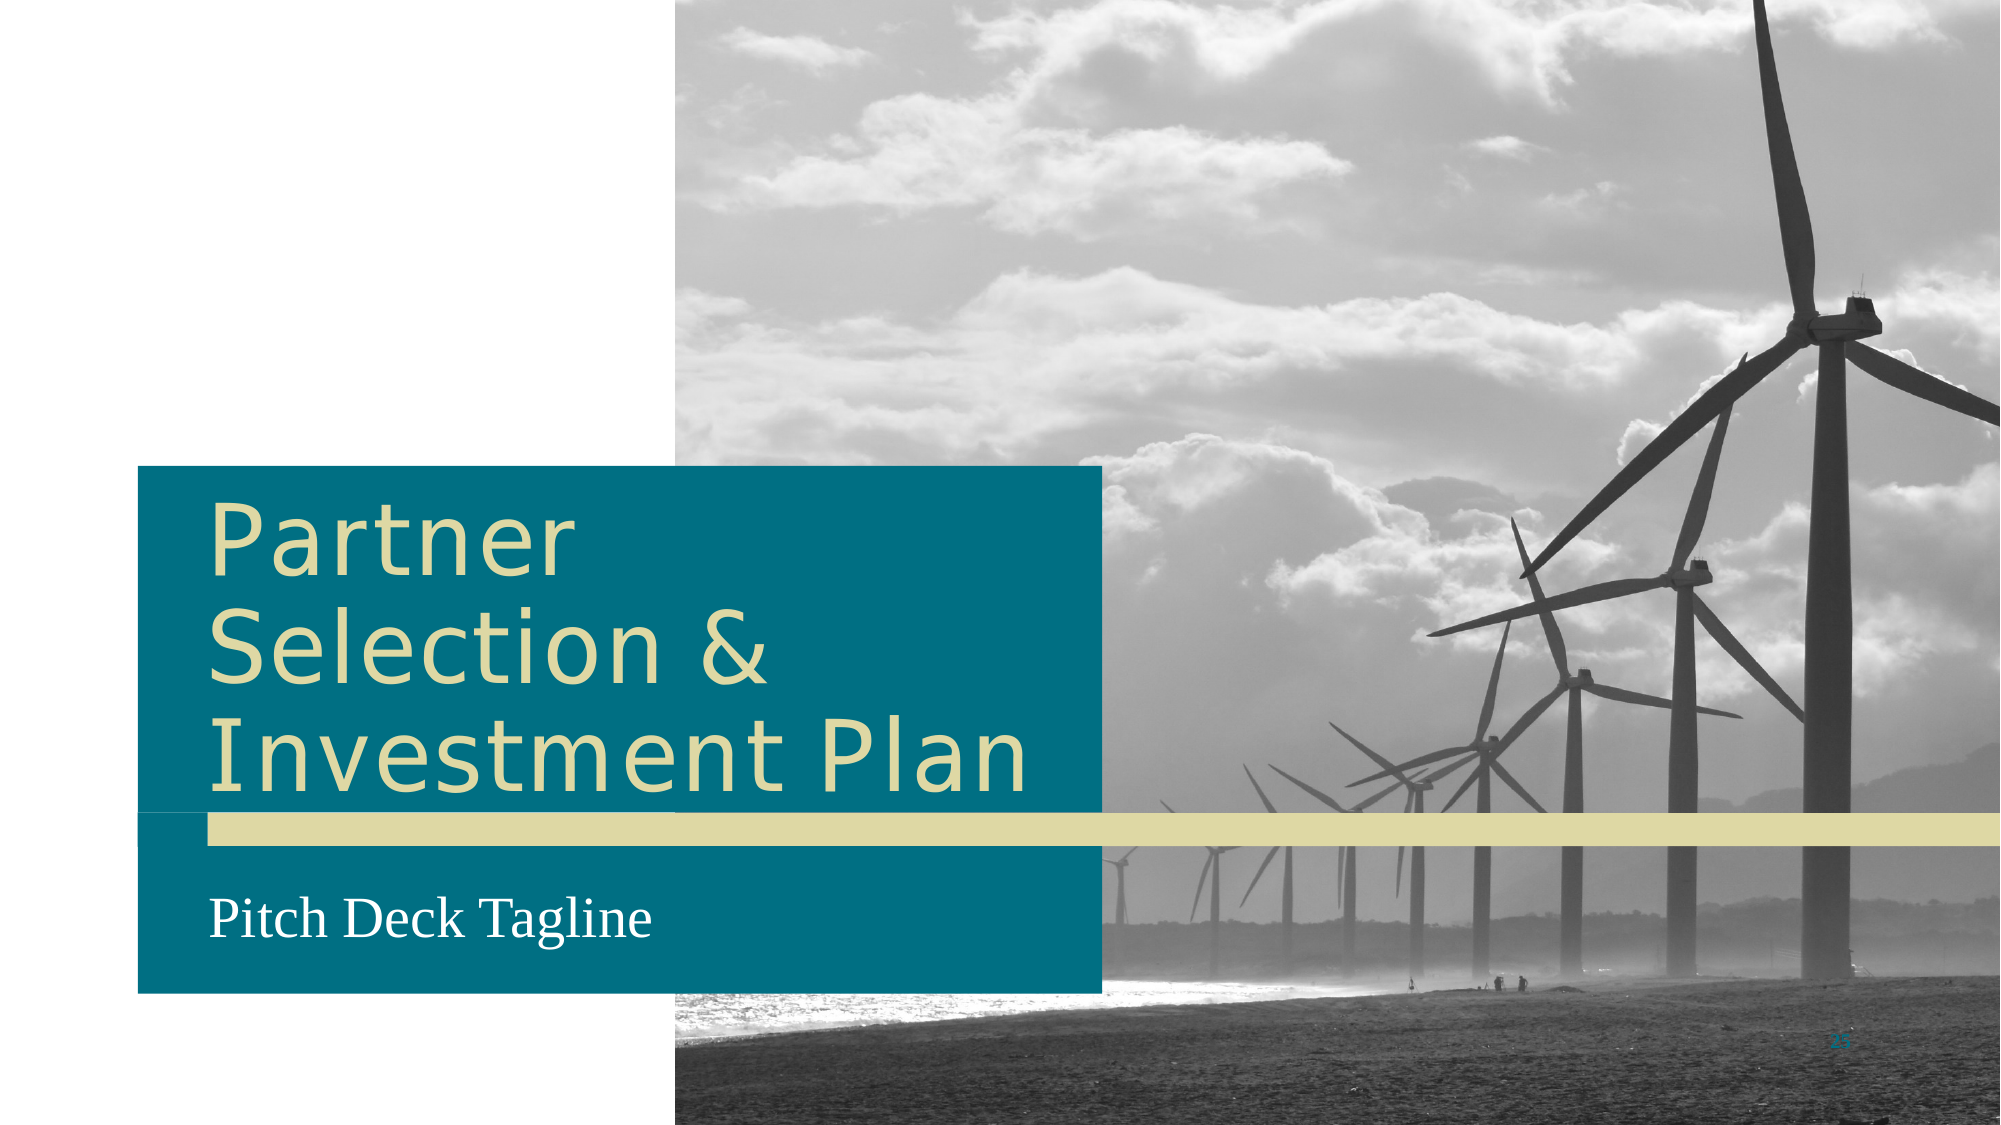

# Partner Selection & Investment Plan
Pitch Deck Tagline
25